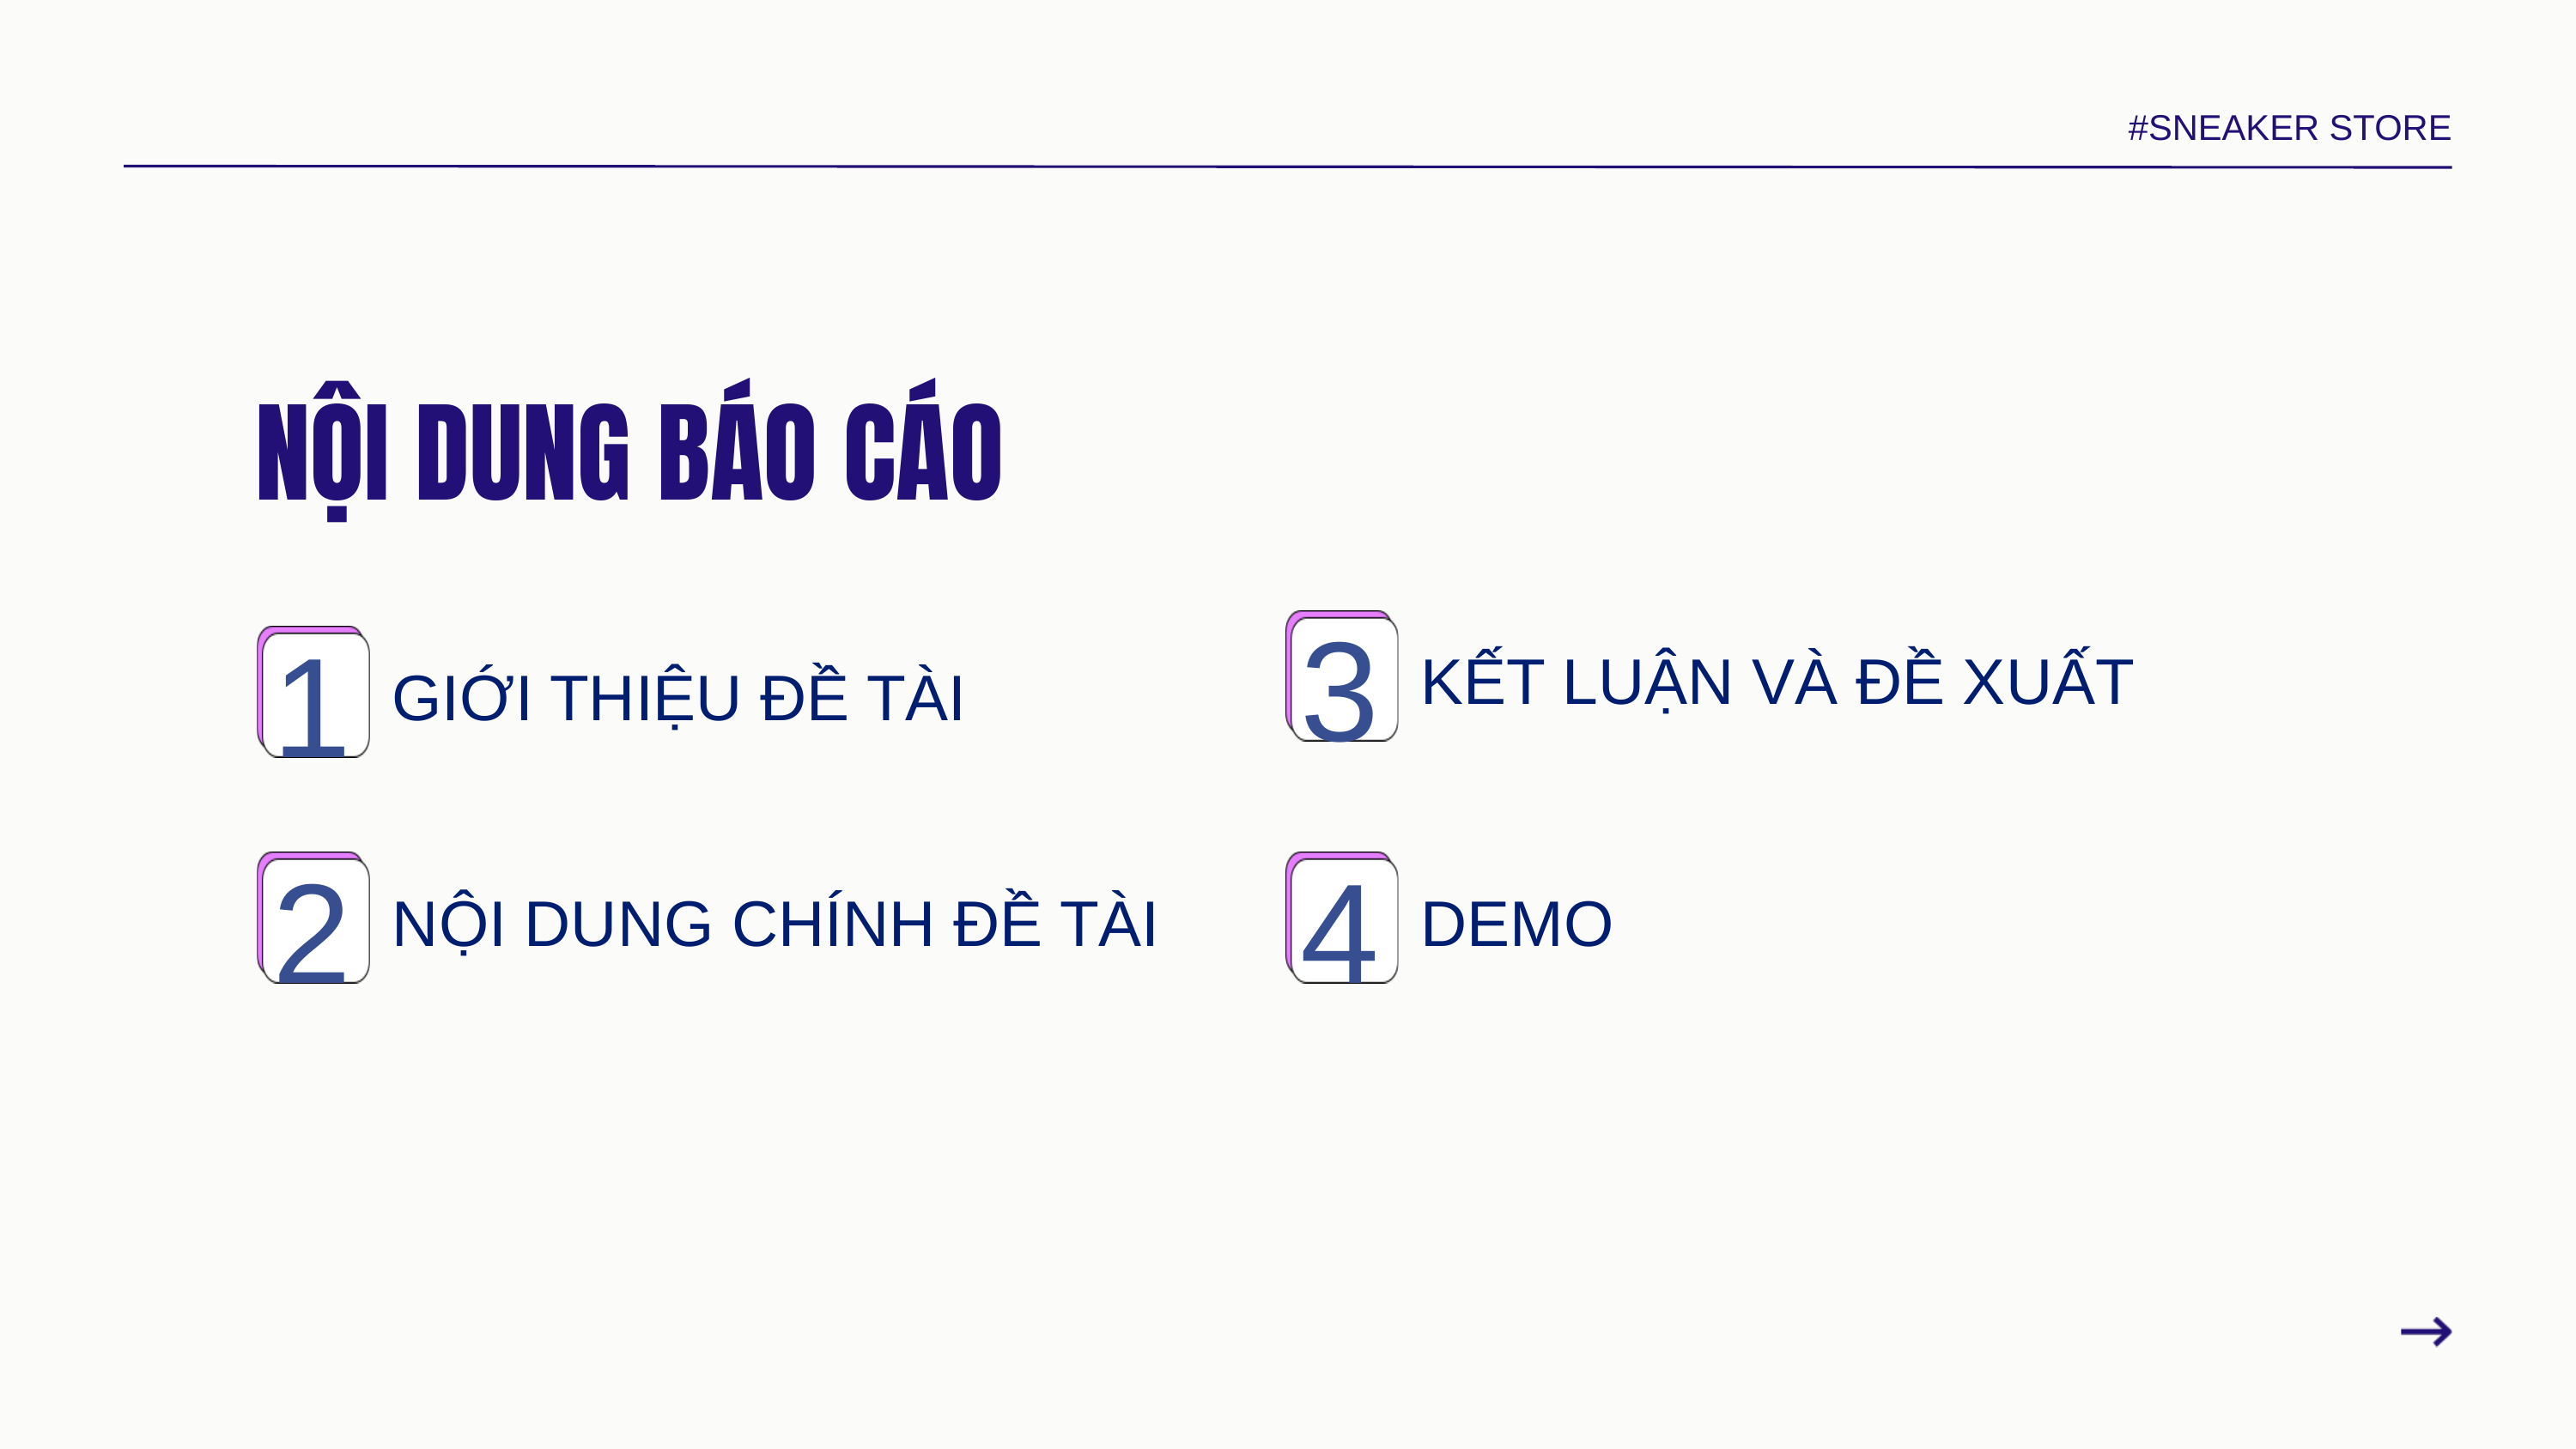

#SNEAKER STORE

NỘI DUNG BÁO CÁO
3

KẾT LUẬN VÀ ĐỀ XUẤT
1

GIỚI THIỆU ĐỀ TÀI
2

NỘI DUNG CHÍNH ĐỀ TÀI
4

DEMO